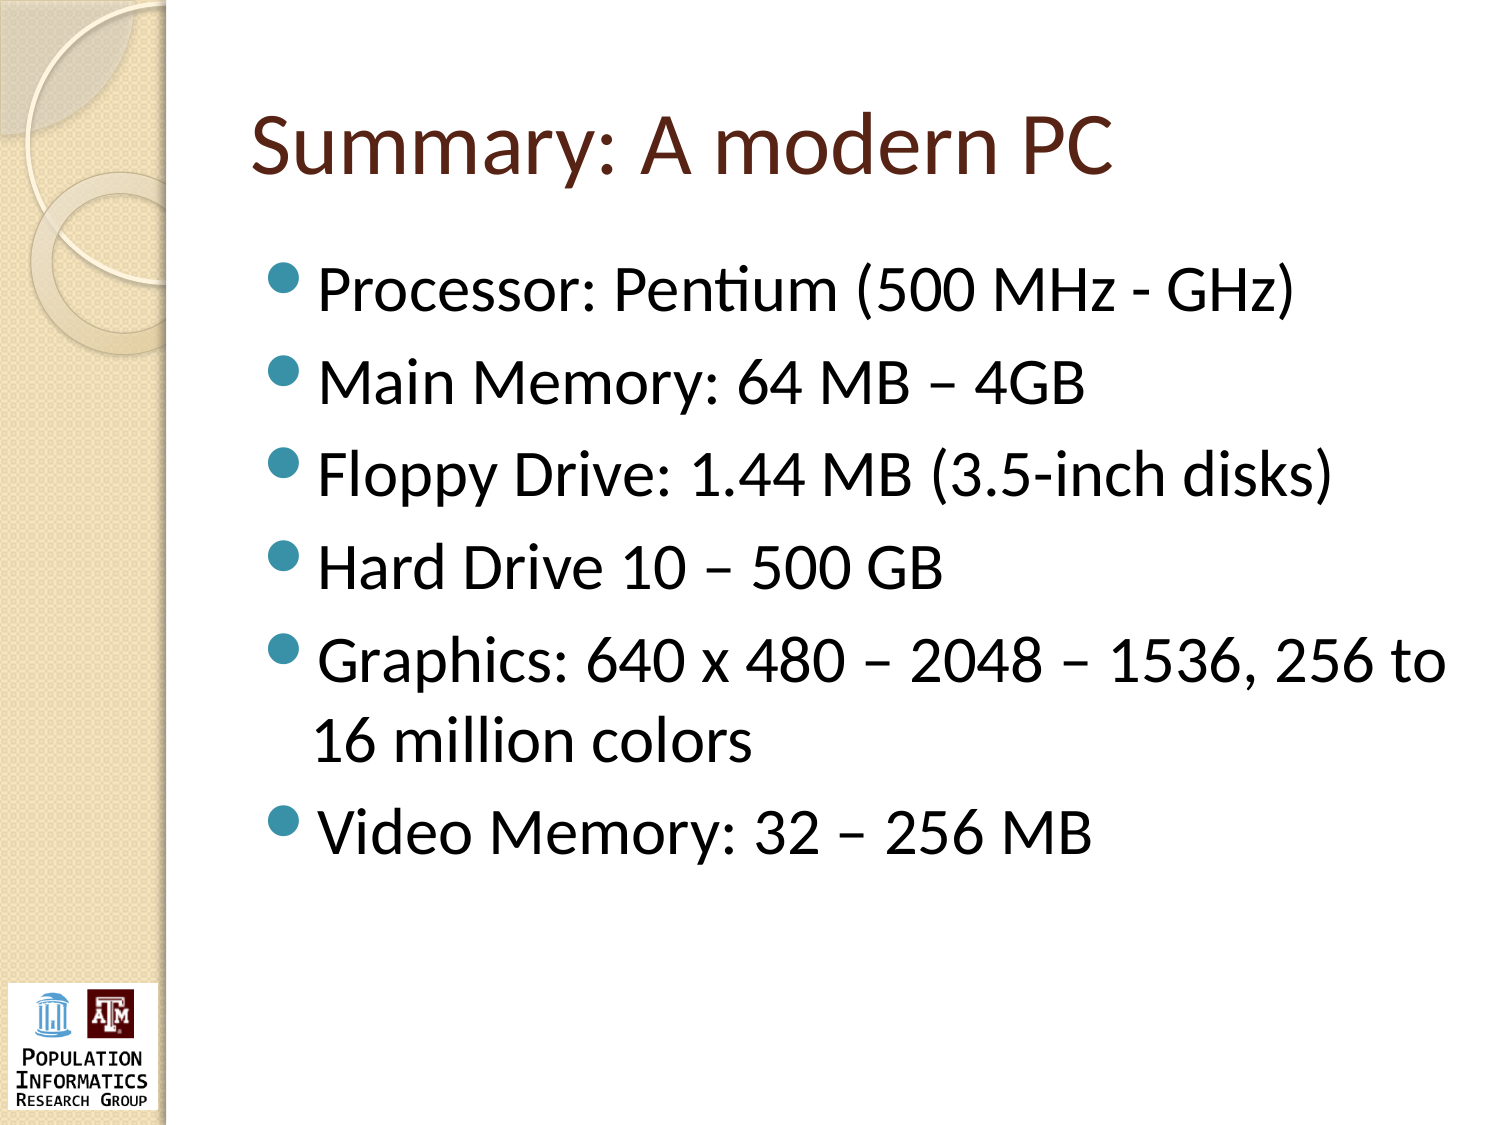

# Summary: A modern PC
Processor: Pentium (500 MHz - GHz)
Main Memory: 64 MB – 4GB
Floppy Drive: 1.44 MB (3.5-inch disks)
Hard Drive 10 – 500 GB
Graphics: 640 x 480 – 2048 – 1536, 256 to 16 million colors
Video Memory: 32 – 256 MB